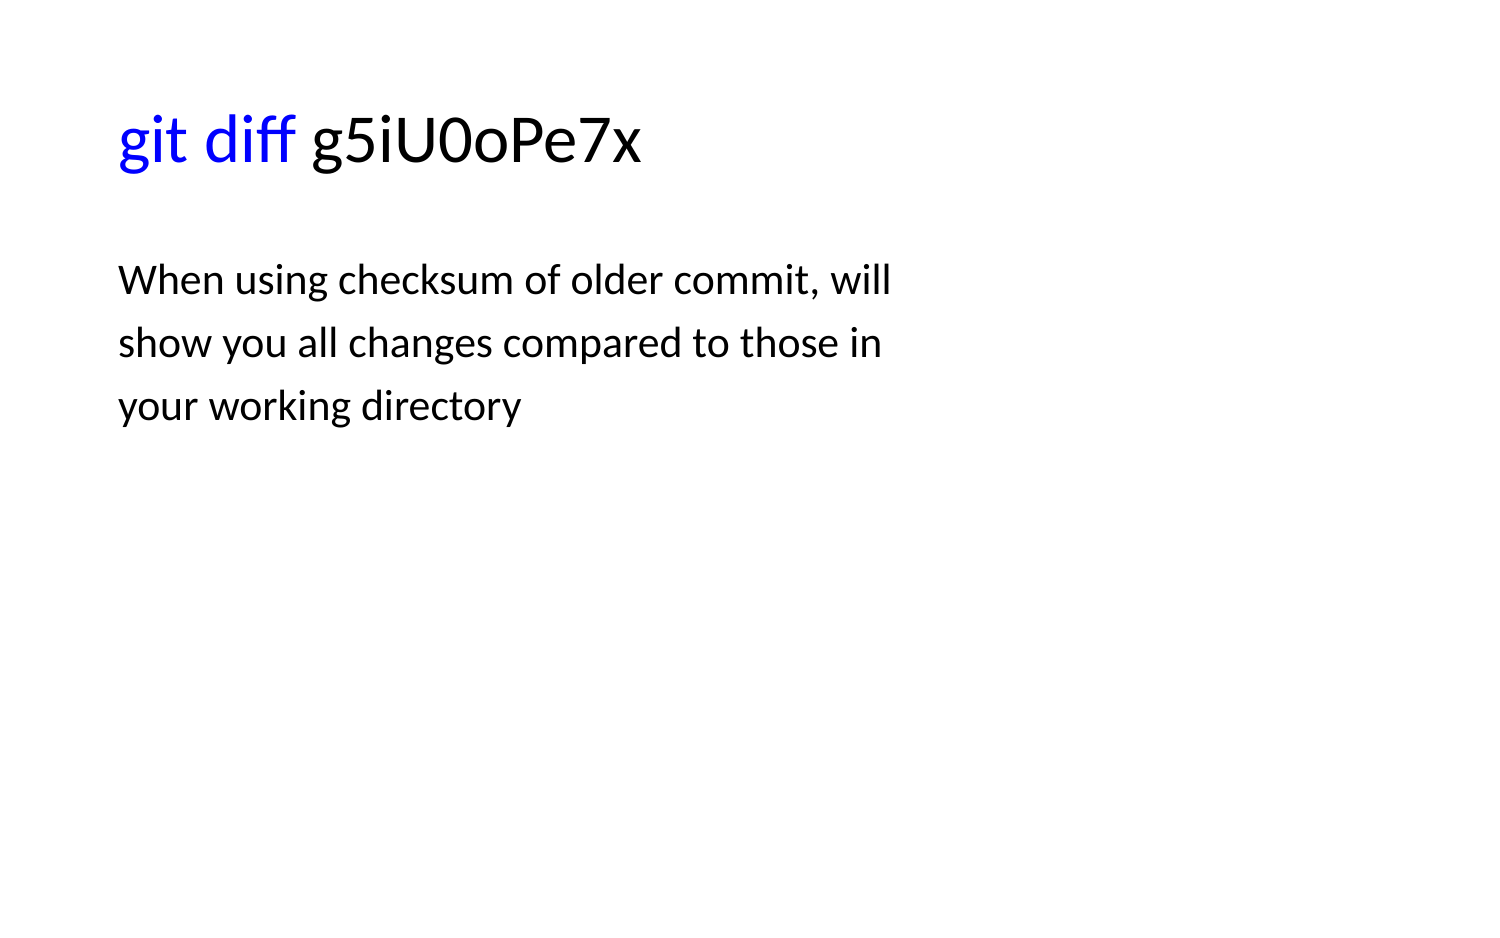

# git diff g5iU0oPe7x
When using checksum of older commit, will
show you all changes compared to those in
your working directory